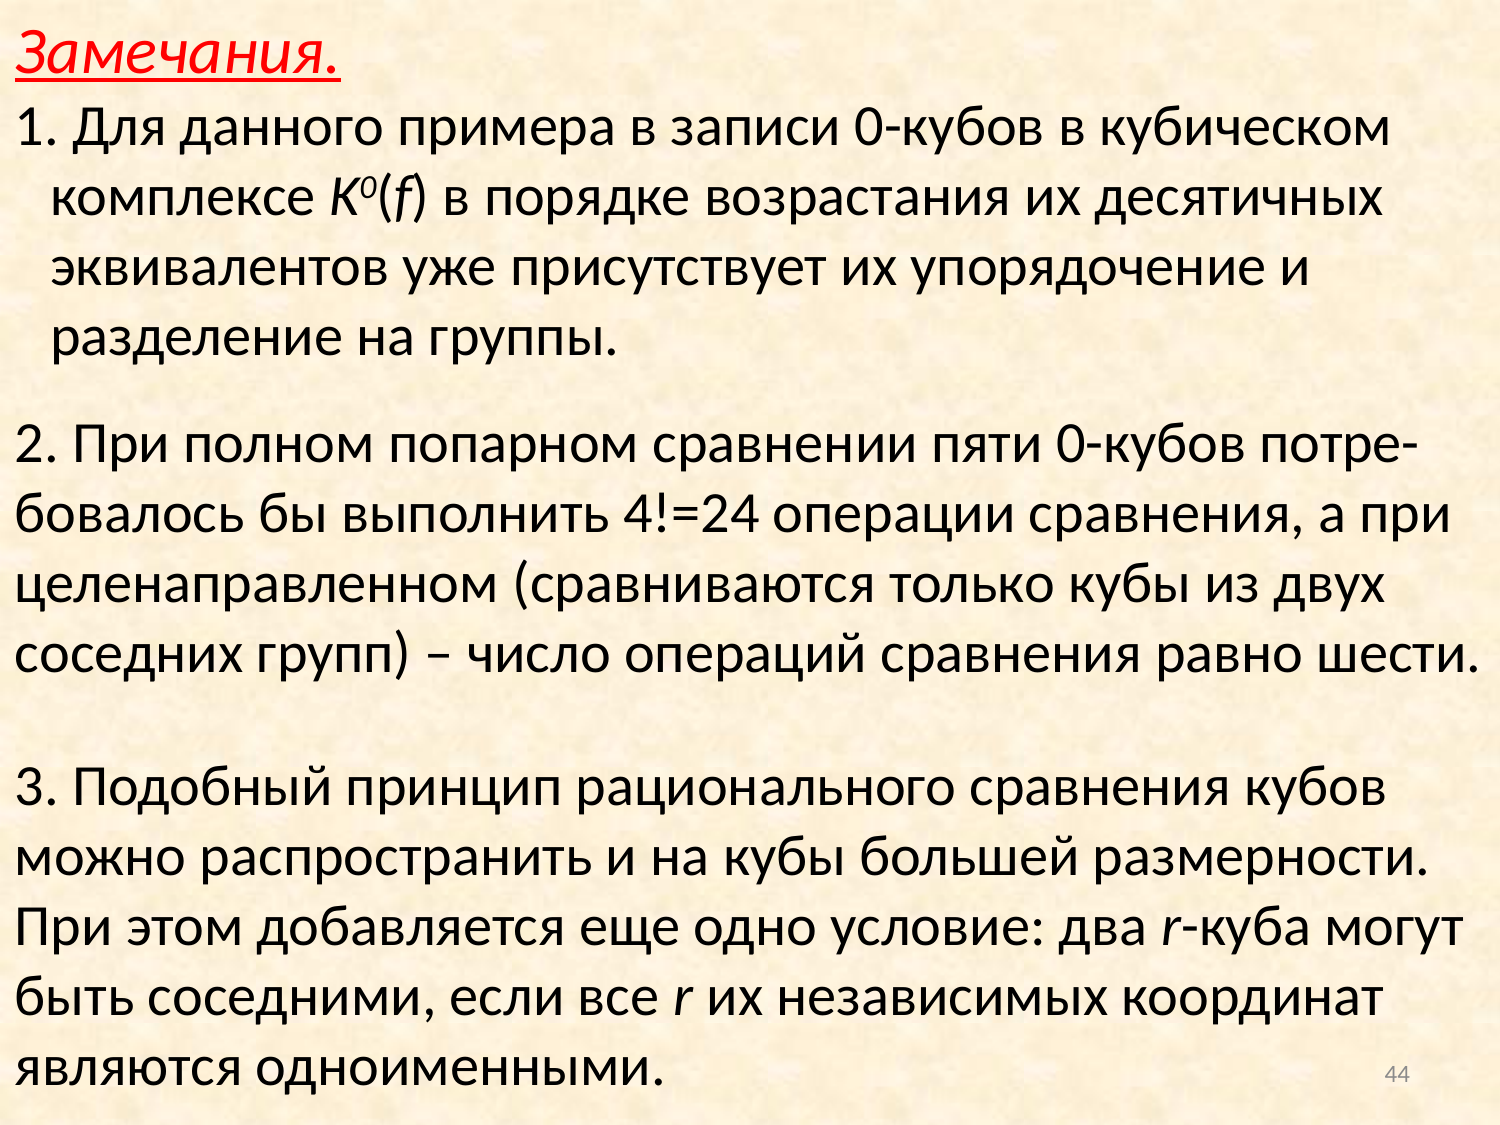

Замечания.
 Для данного примера в записи 0-кубов в кубическом комплексе K0(f) в порядке возрастания их десятичных эквивалентов уже присутствует их упорядочение и разделение на группы.
2. При полном попарном сравнении пяти 0-кубов потре-бовалось бы выполнить 4!=24 операции сравнения, а при целенаправленном (сравниваются только кубы из двух соседних групп) – число операций сравнения равно шести.
3. Подобный принцип рационального сравнения кубов можно распространить и на кубы большей размерности. При этом добавляется еще одно условие: два r-куба могут быть соседними, если все r их независимых координат являются одноименными.
44